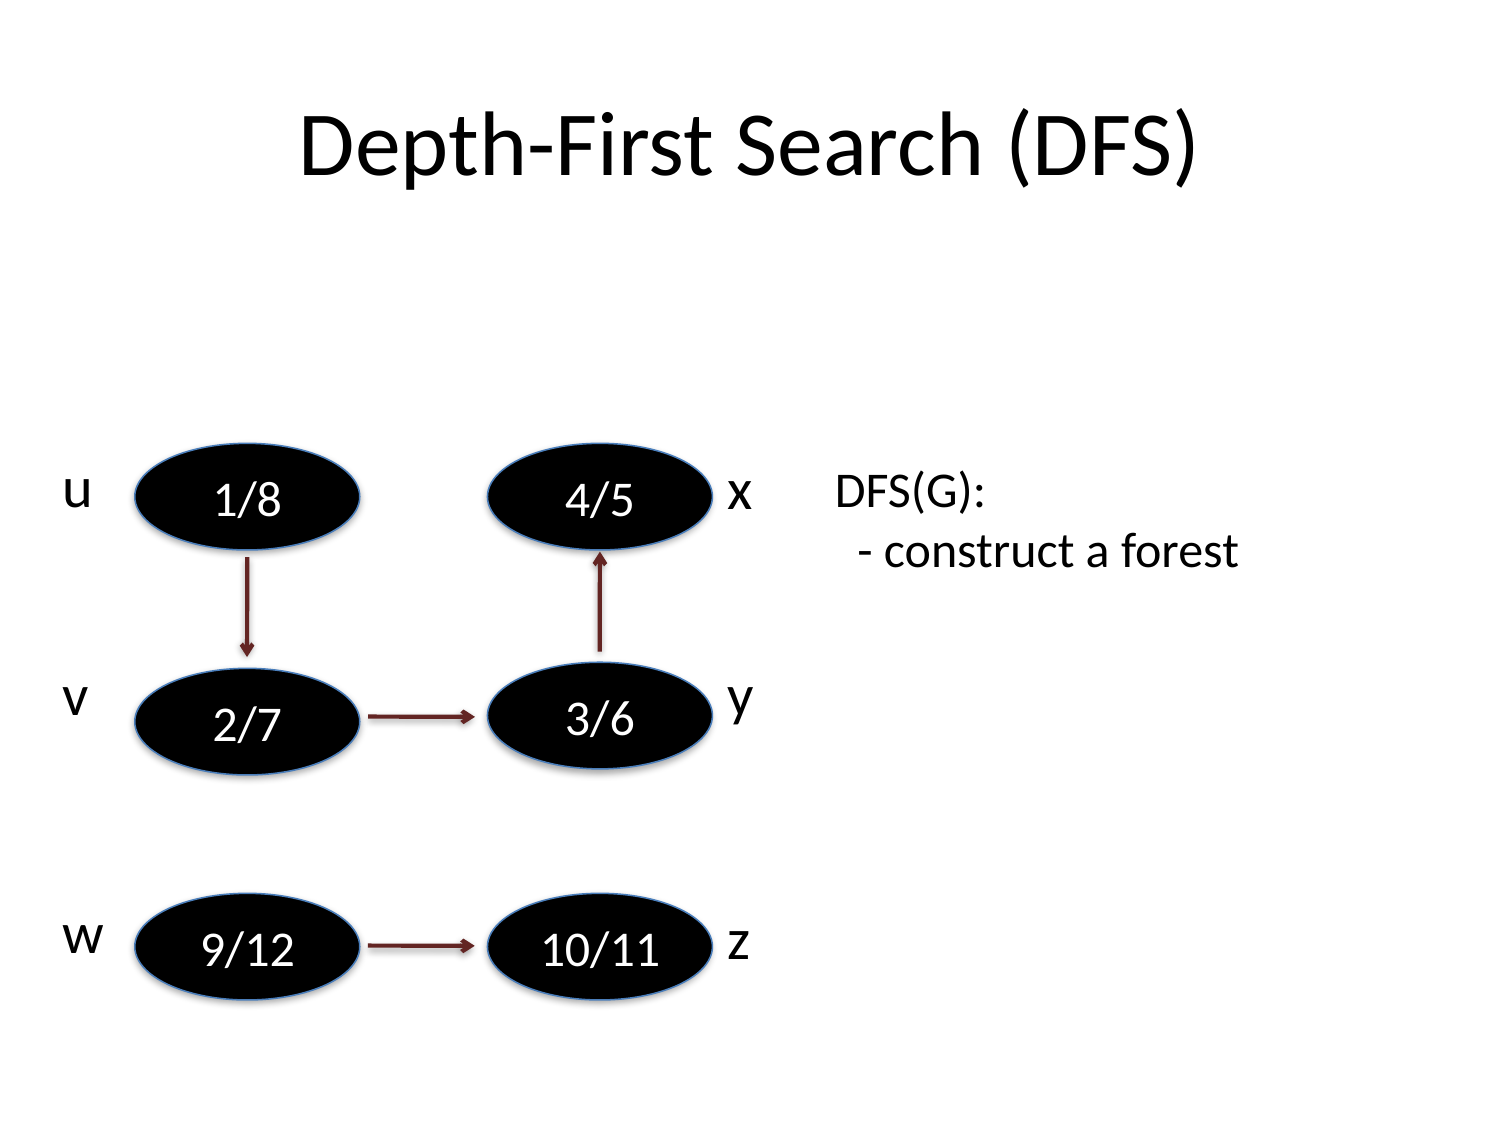

# Depth-First Search (DFS)
u
4/5
1/8
x
DFS(G):
  - construct a forest
v
y
3/6
2/7
w
9/12
10/11
z